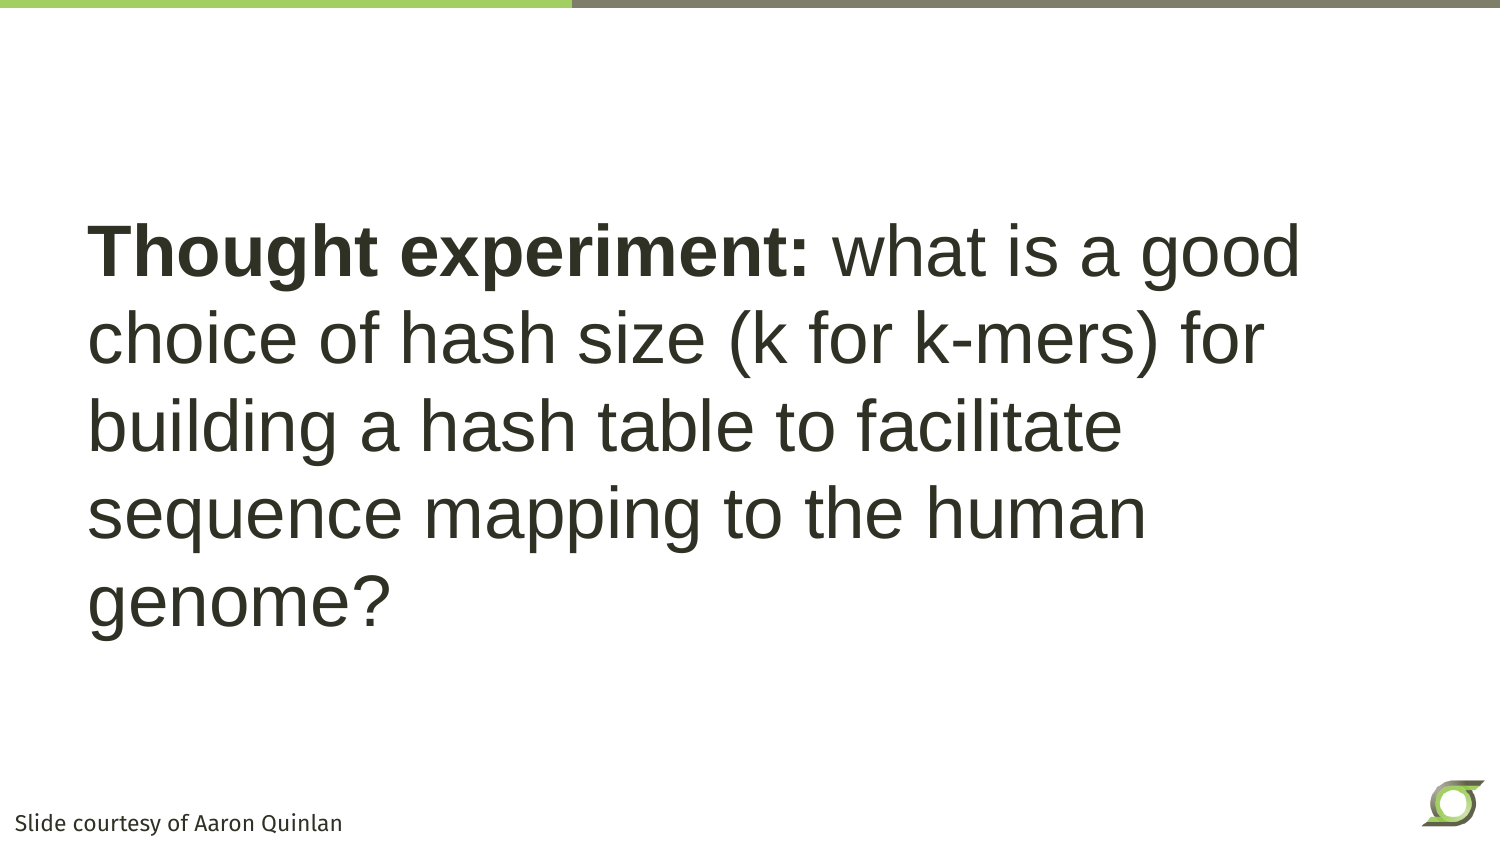

Thought experiment: what is a good choice of hash size (k for k-mers) for building a hash table to facilitate sequence mapping to the human genome?
Slide courtesy of Aaron Quinlan